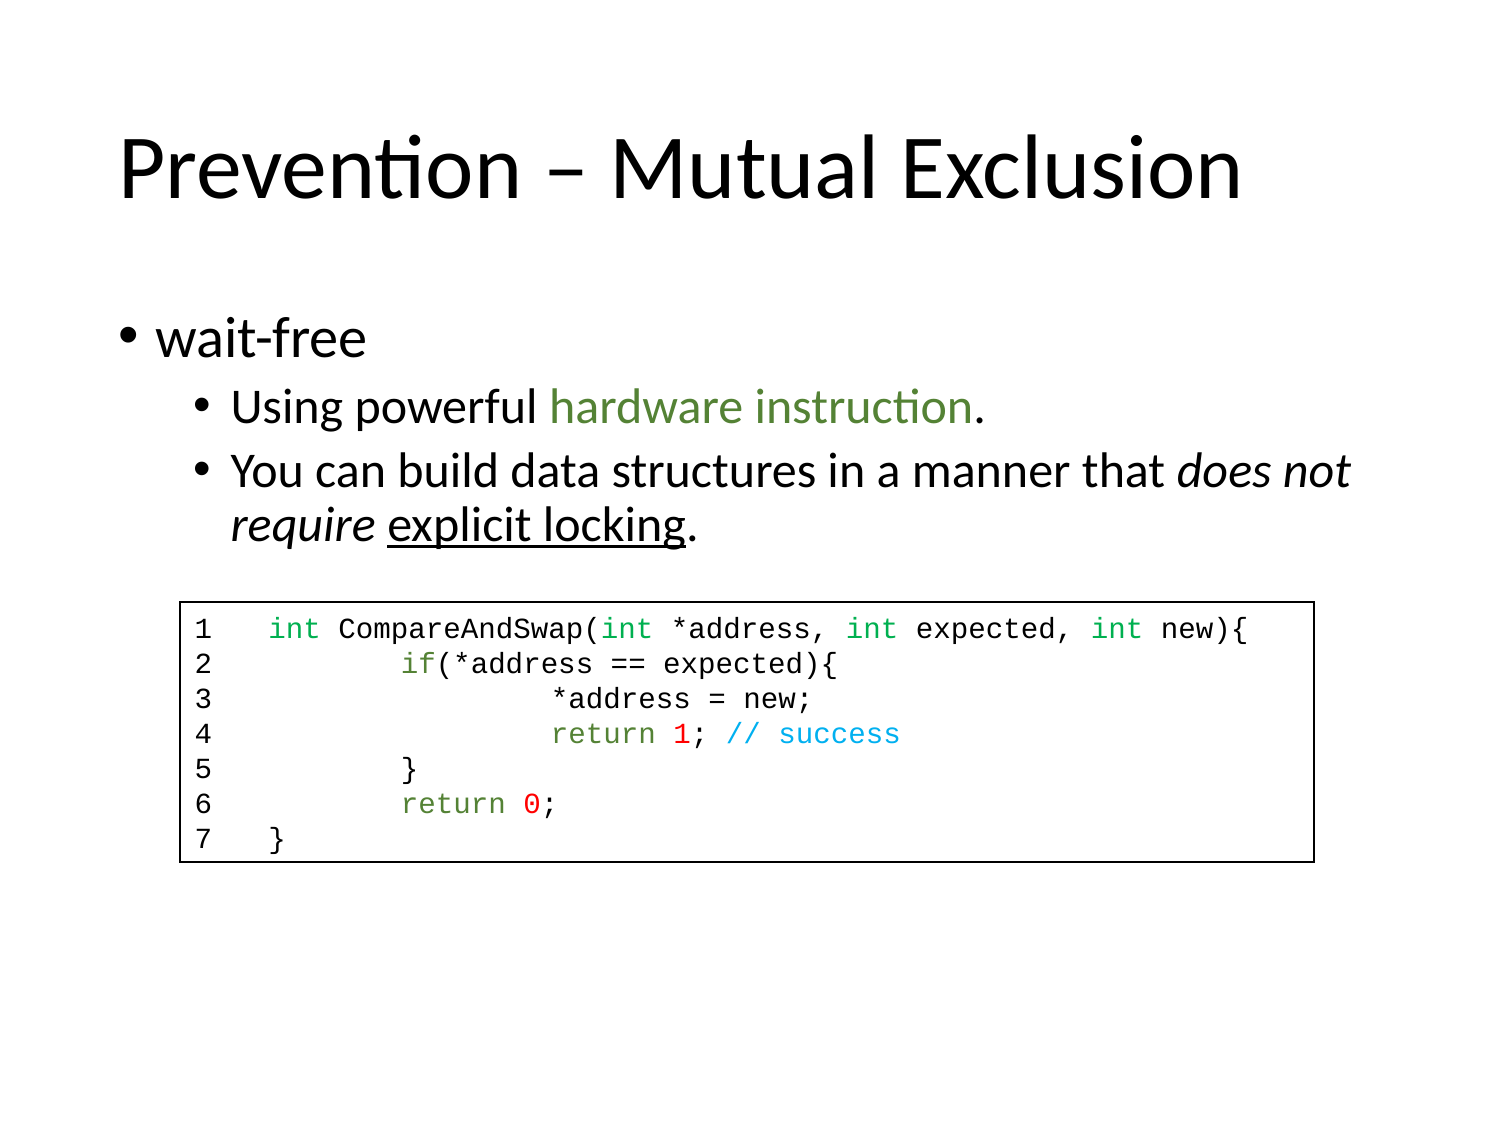

# Prevention – Mutual Exclusion
wait-free
Using powerful hardware instruction.
You can build data structures in a manner that does not require explicit locking.

 int CompareAndSwap(int *address, int expected, int new){
 	if(*address == expected){
 		*address = new;
 		return 1; // success
 	}
 	return 0;
 }